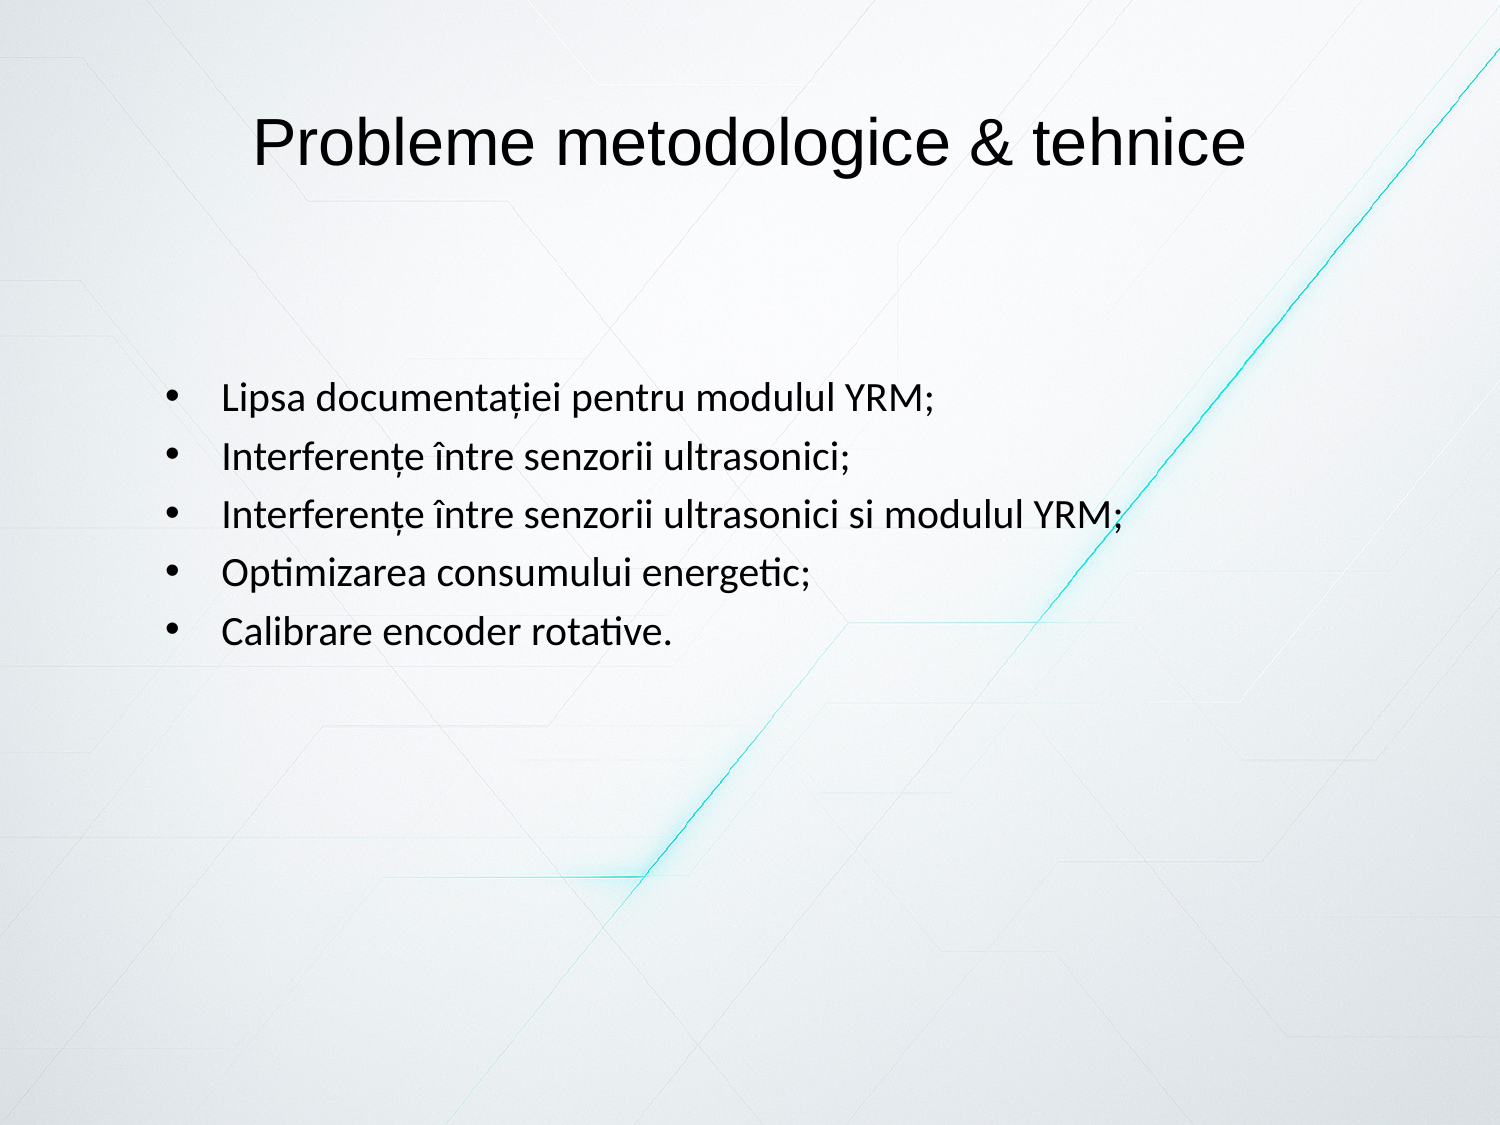

# Probleme metodologice & tehnice
Lipsa documentației pentru modulul YRM;
Interferențe între senzorii ultrasonici;
Interferențe între senzorii ultrasonici si modulul YRM;
Optimizarea consumului energetic;
Calibrare encoder rotative.